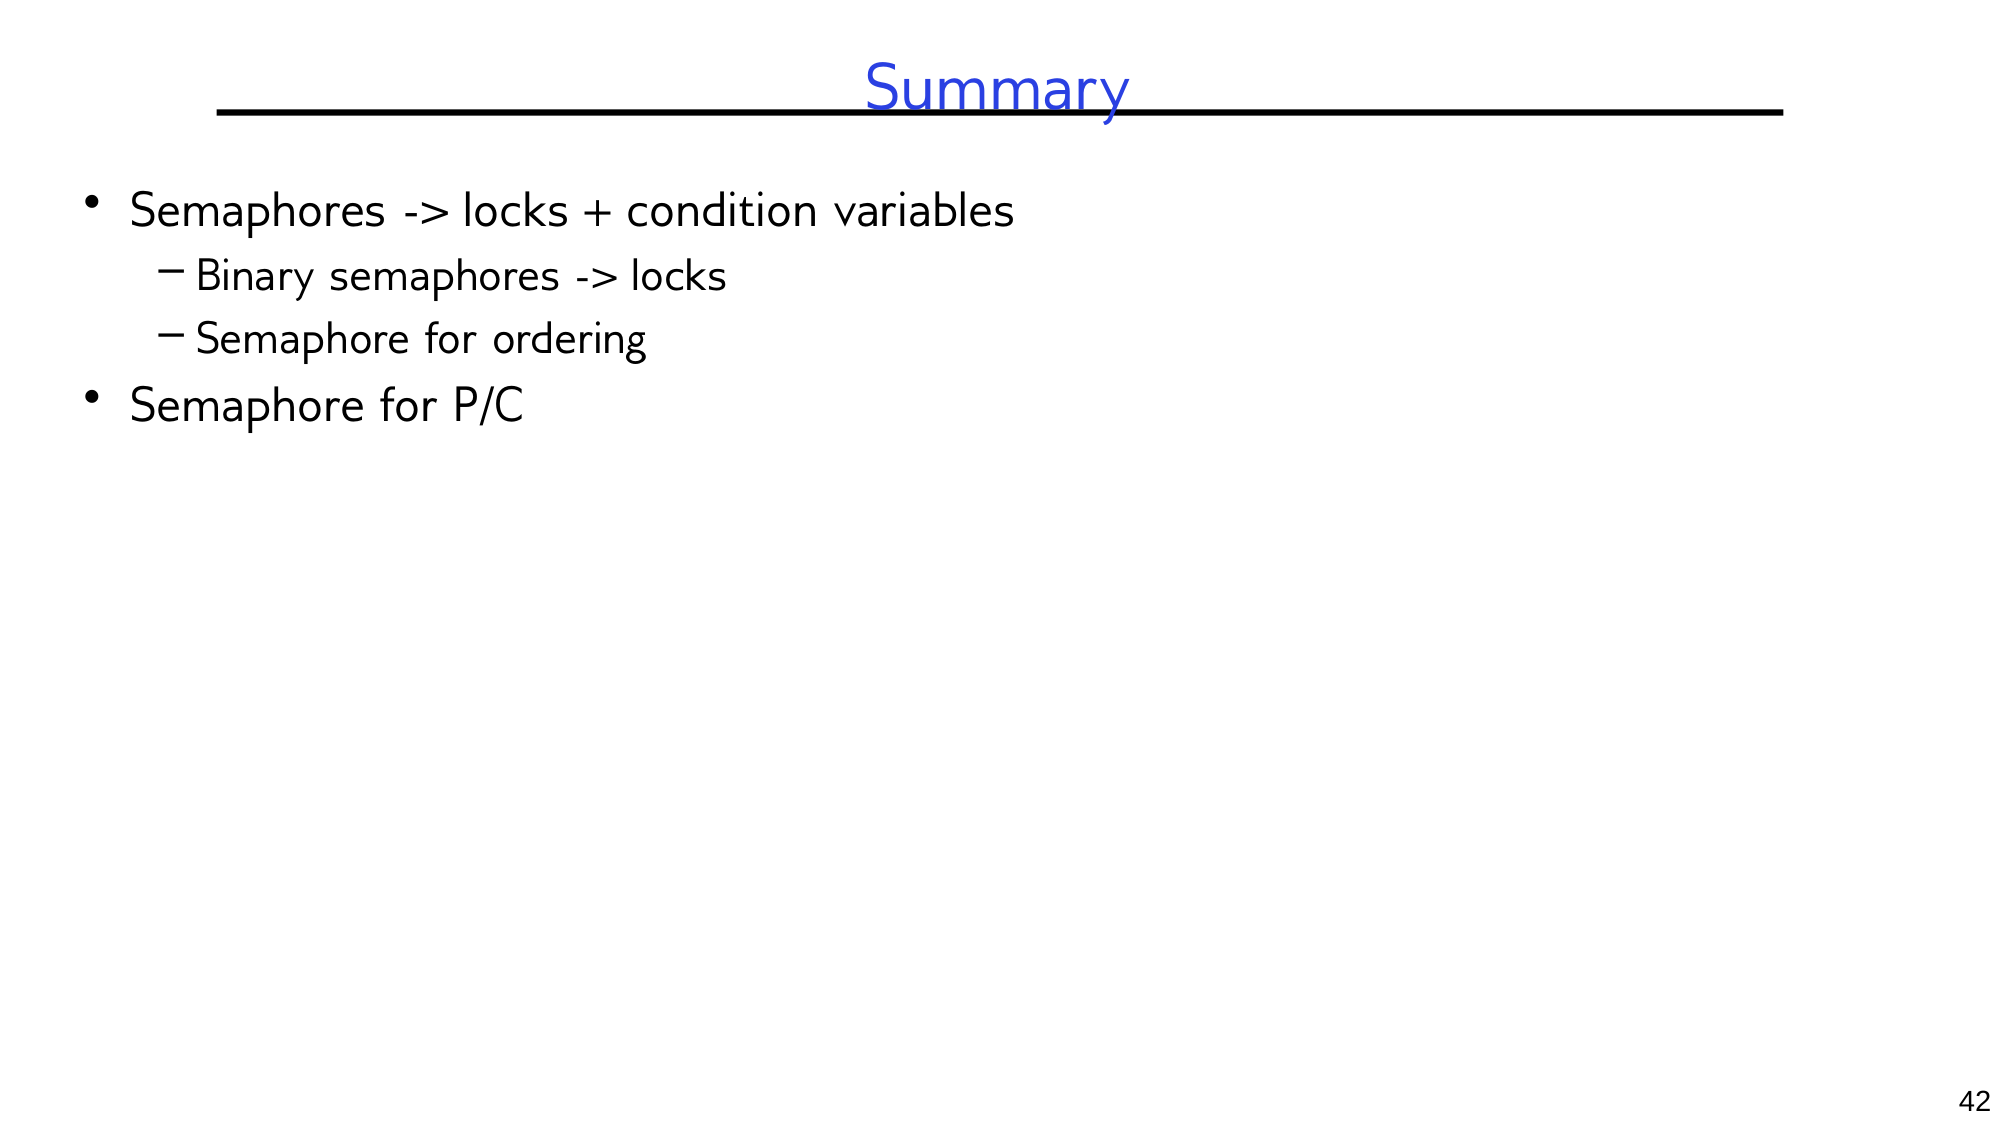

# Summary
Semaphores -> locks + condition variables
Binary semaphores -> locks
Semaphore for ordering
Semaphore for P/C